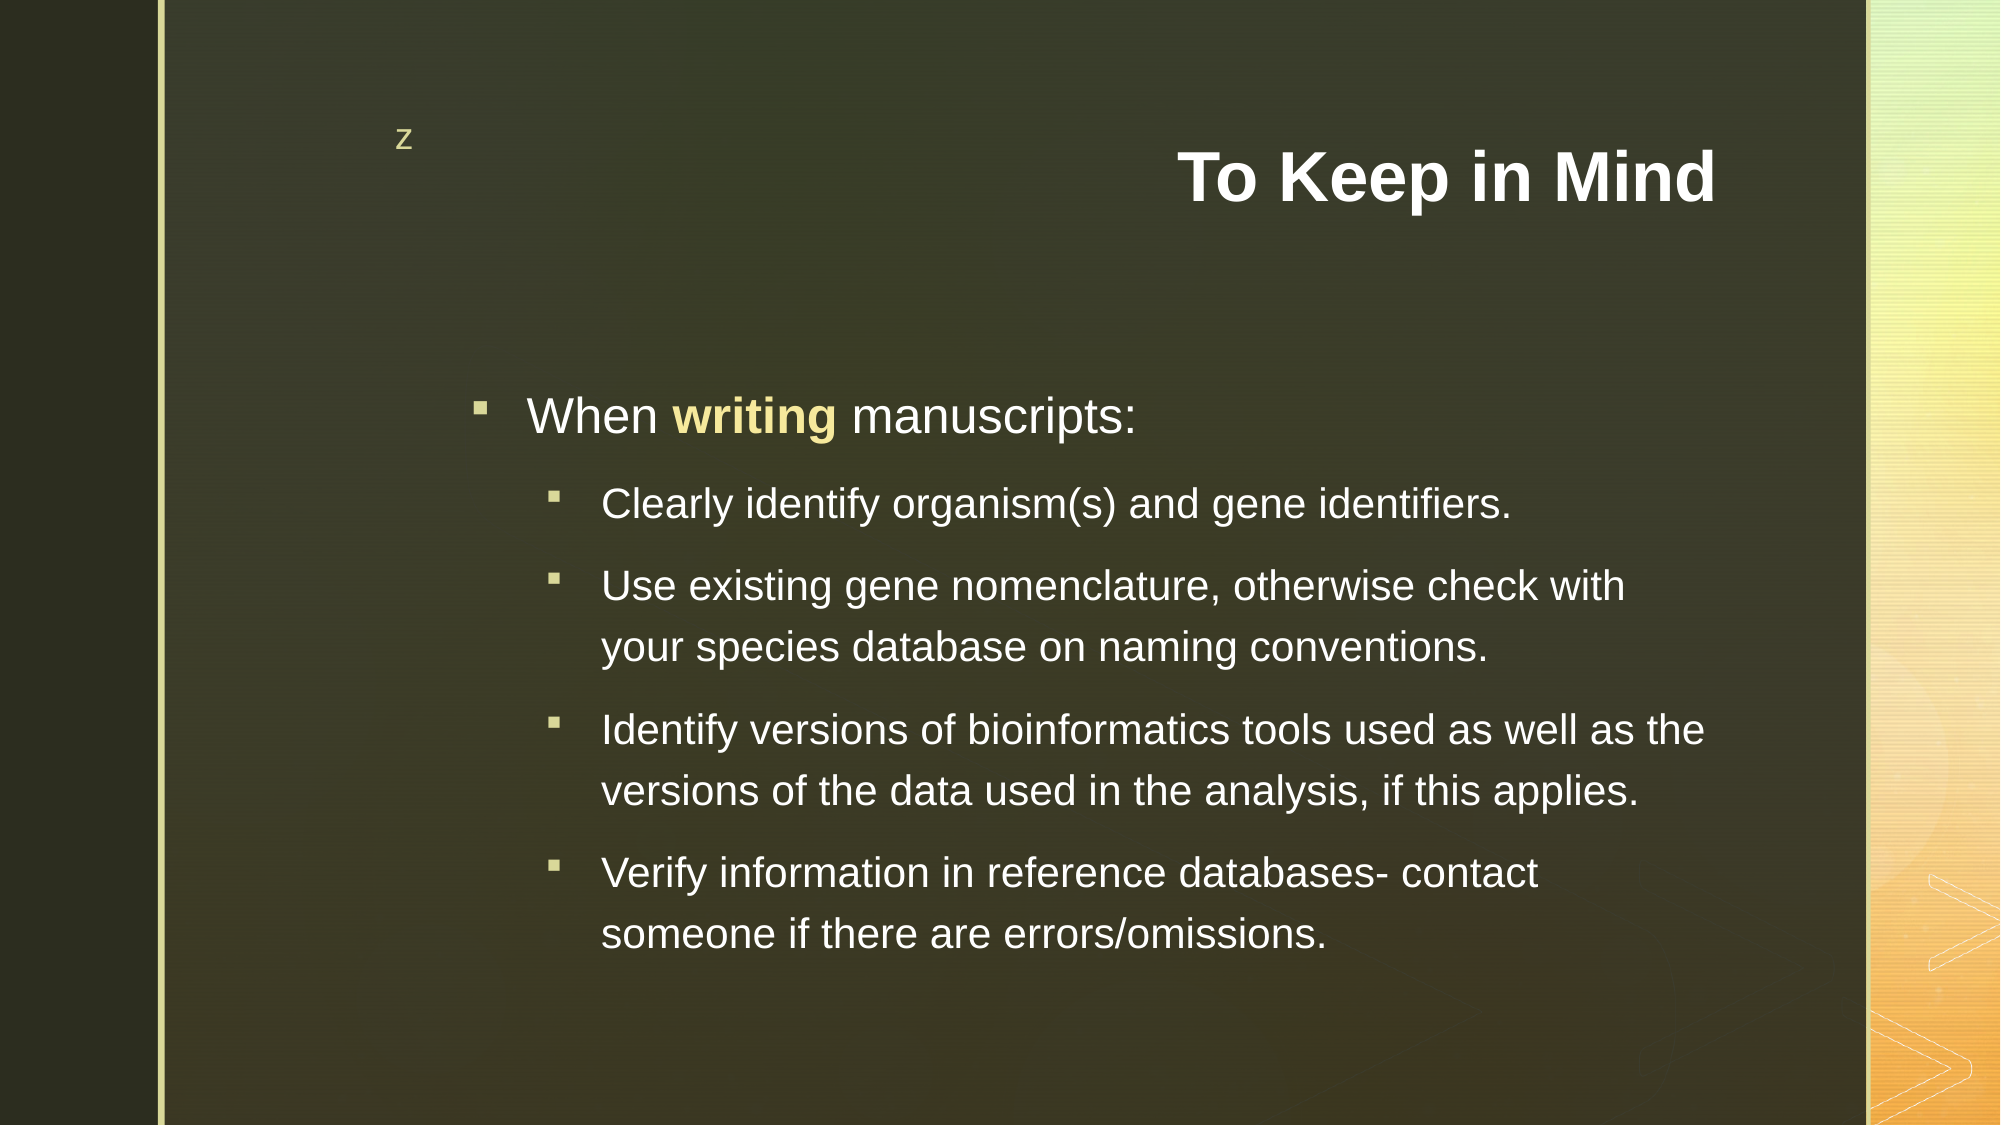

# To Keep in Mind
When writing manuscripts:
Clearly identify organism(s) and gene identifiers.
Use existing gene nomenclature, otherwise check with your species database on naming conventions.
Identify versions of bioinformatics tools used as well as the versions of the data used in the analysis, if this applies.
Verify information in reference databases- contact someone if there are errors/omissions.